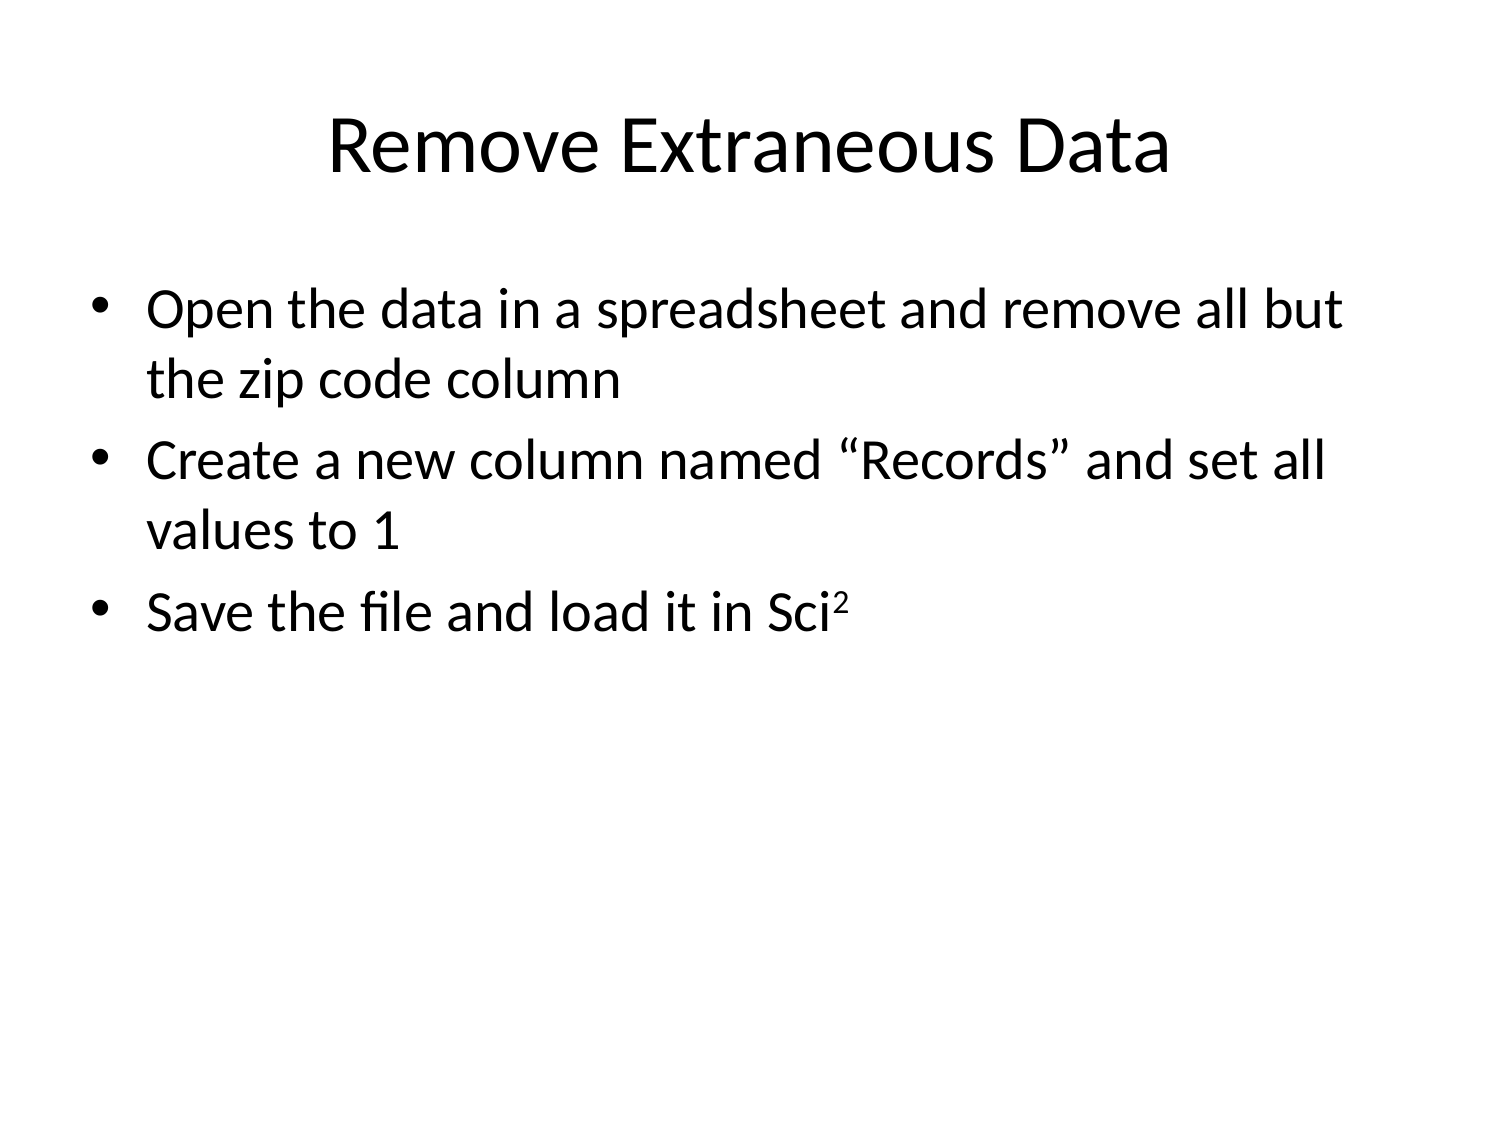

# Remove Extraneous Data
Open the data in a spreadsheet and remove all but the zip code column
Create a new column named “Records” and set all values to 1
Save the file and load it in Sci2